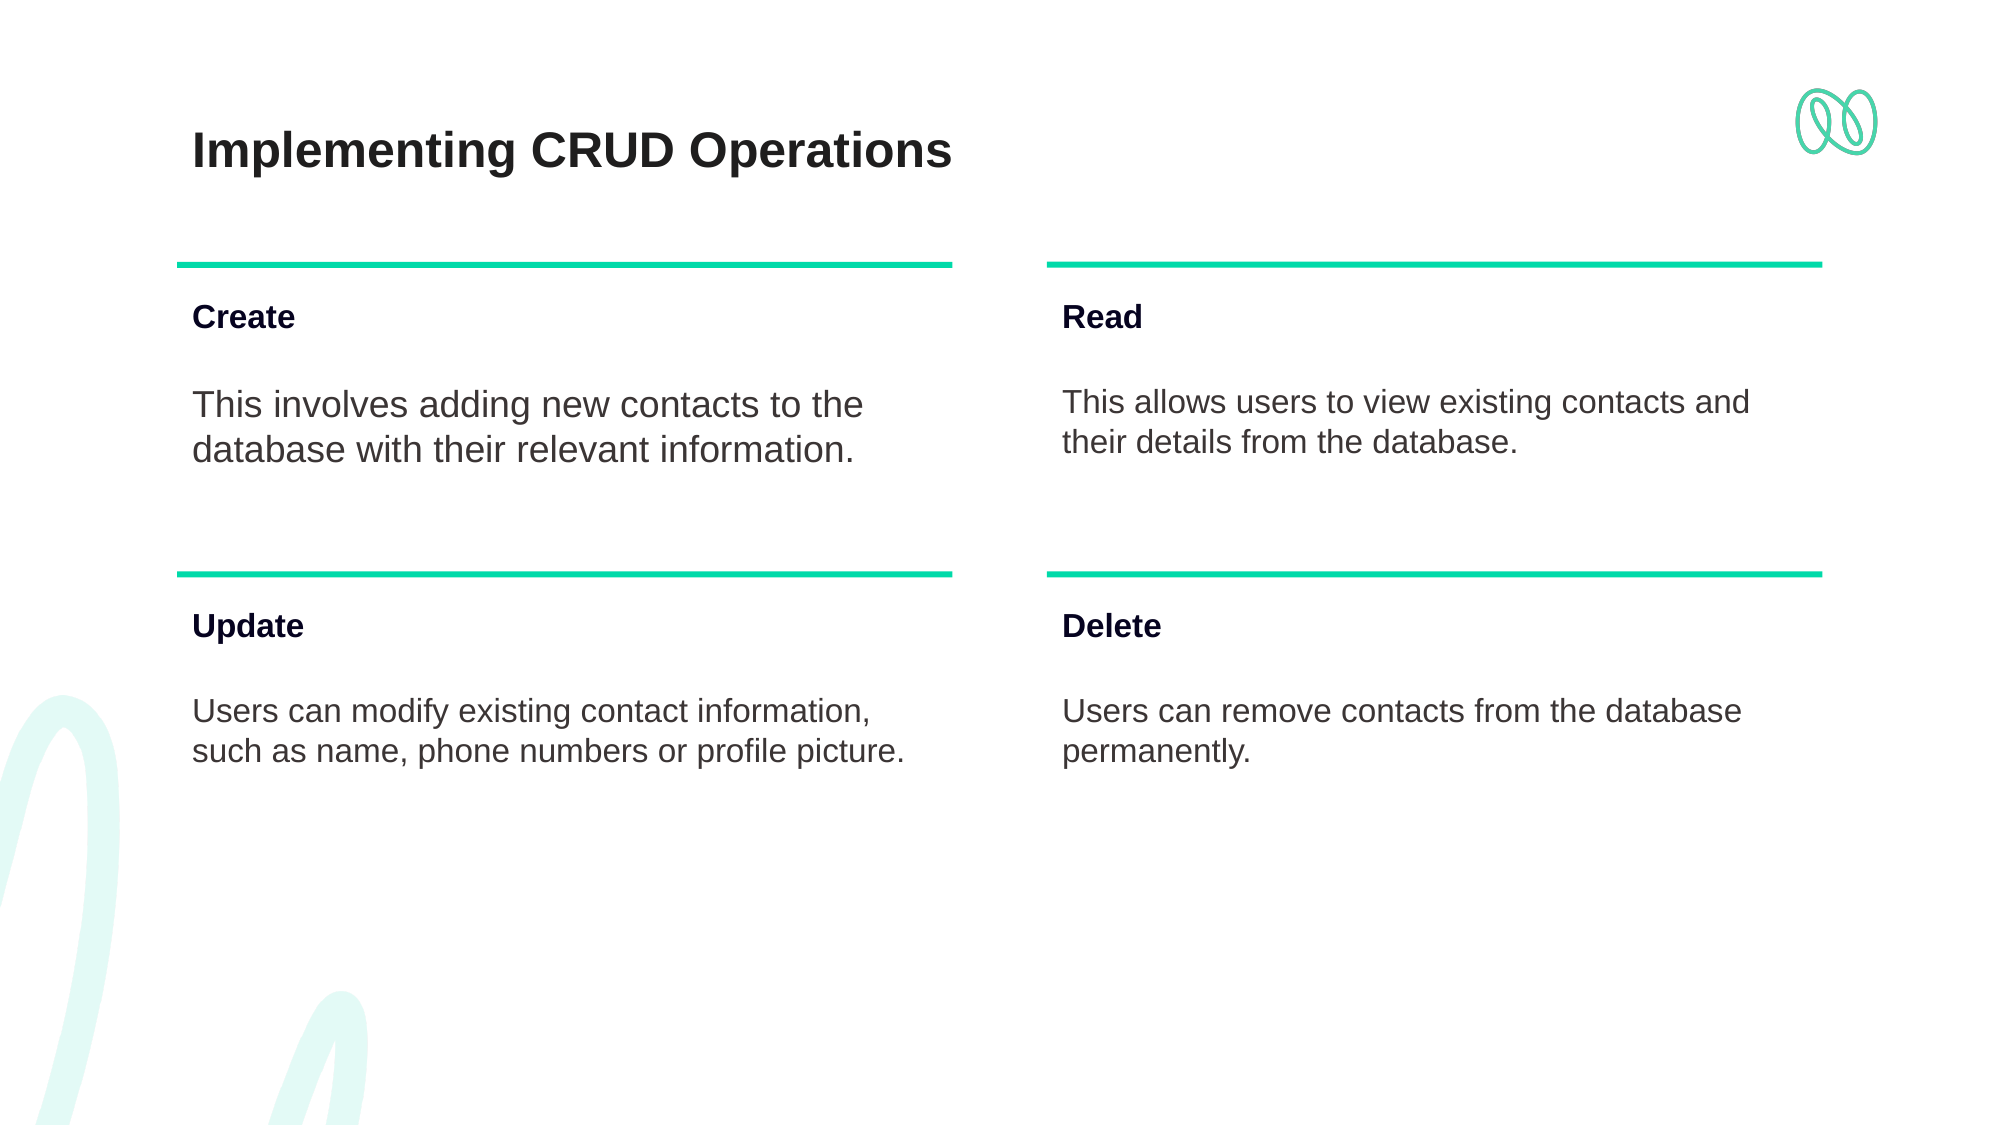

# Implementing CRUD Operations
Create
Read
This involves adding new contacts to the database with their relevant information.

This allows users to view existing contacts and their details from the database.

Update
Delete
Users can modify existing contact information, such as name, phone numbers or profile picture.
Users can remove contacts from the database permanently.